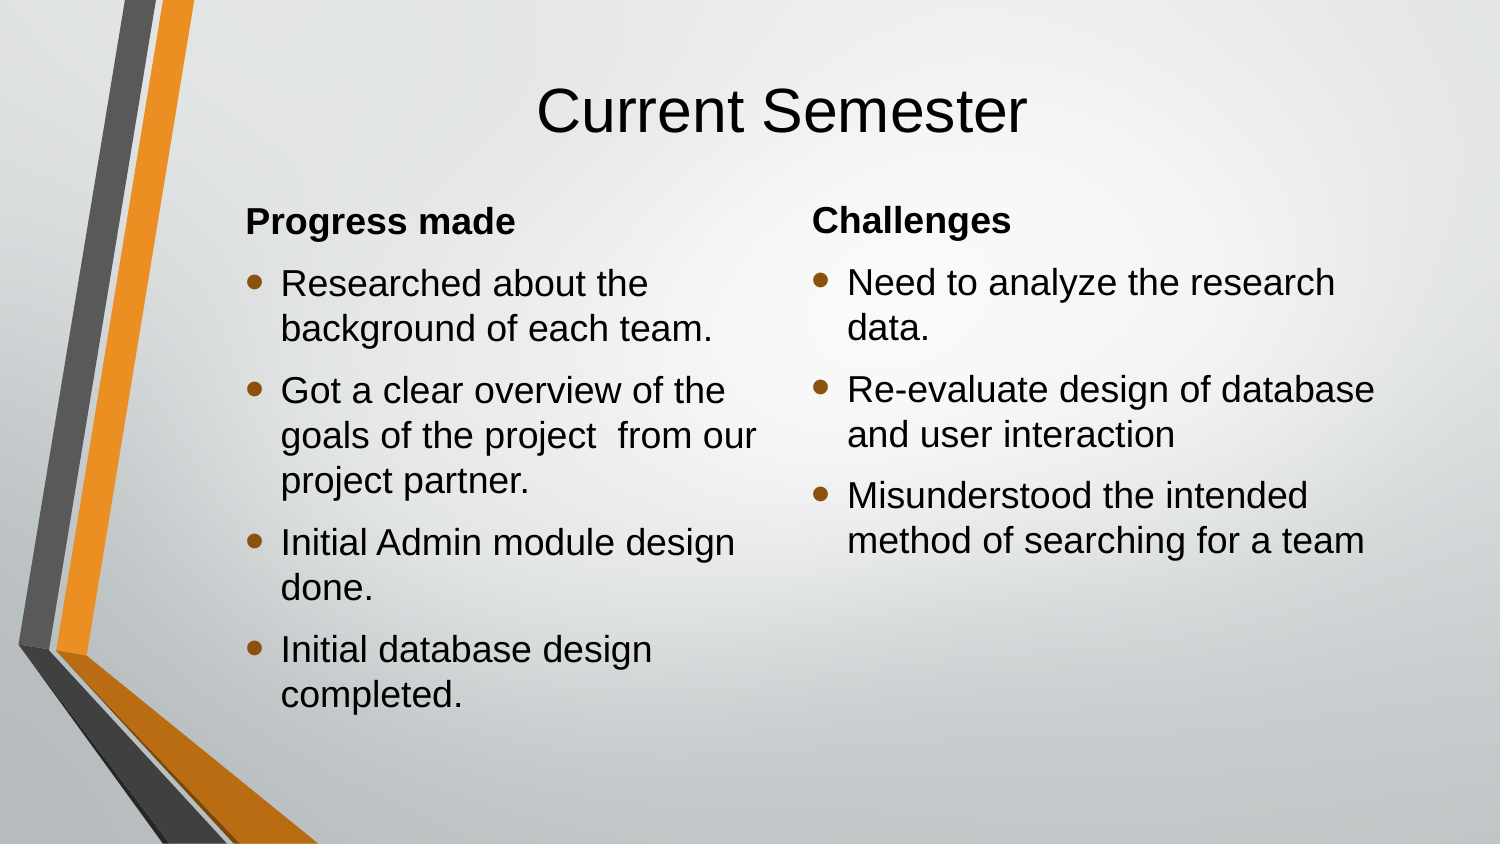

# Current Semester
Progress made
Researched about the  background of each team.
Got a clear overview of the goals of the project  from our project partner.
Initial Admin module design done.
Initial database design completed.
Challenges
Need to analyze the research data.
Re-evaluate design of database and user interaction
Misunderstood the intended method of searching for a team